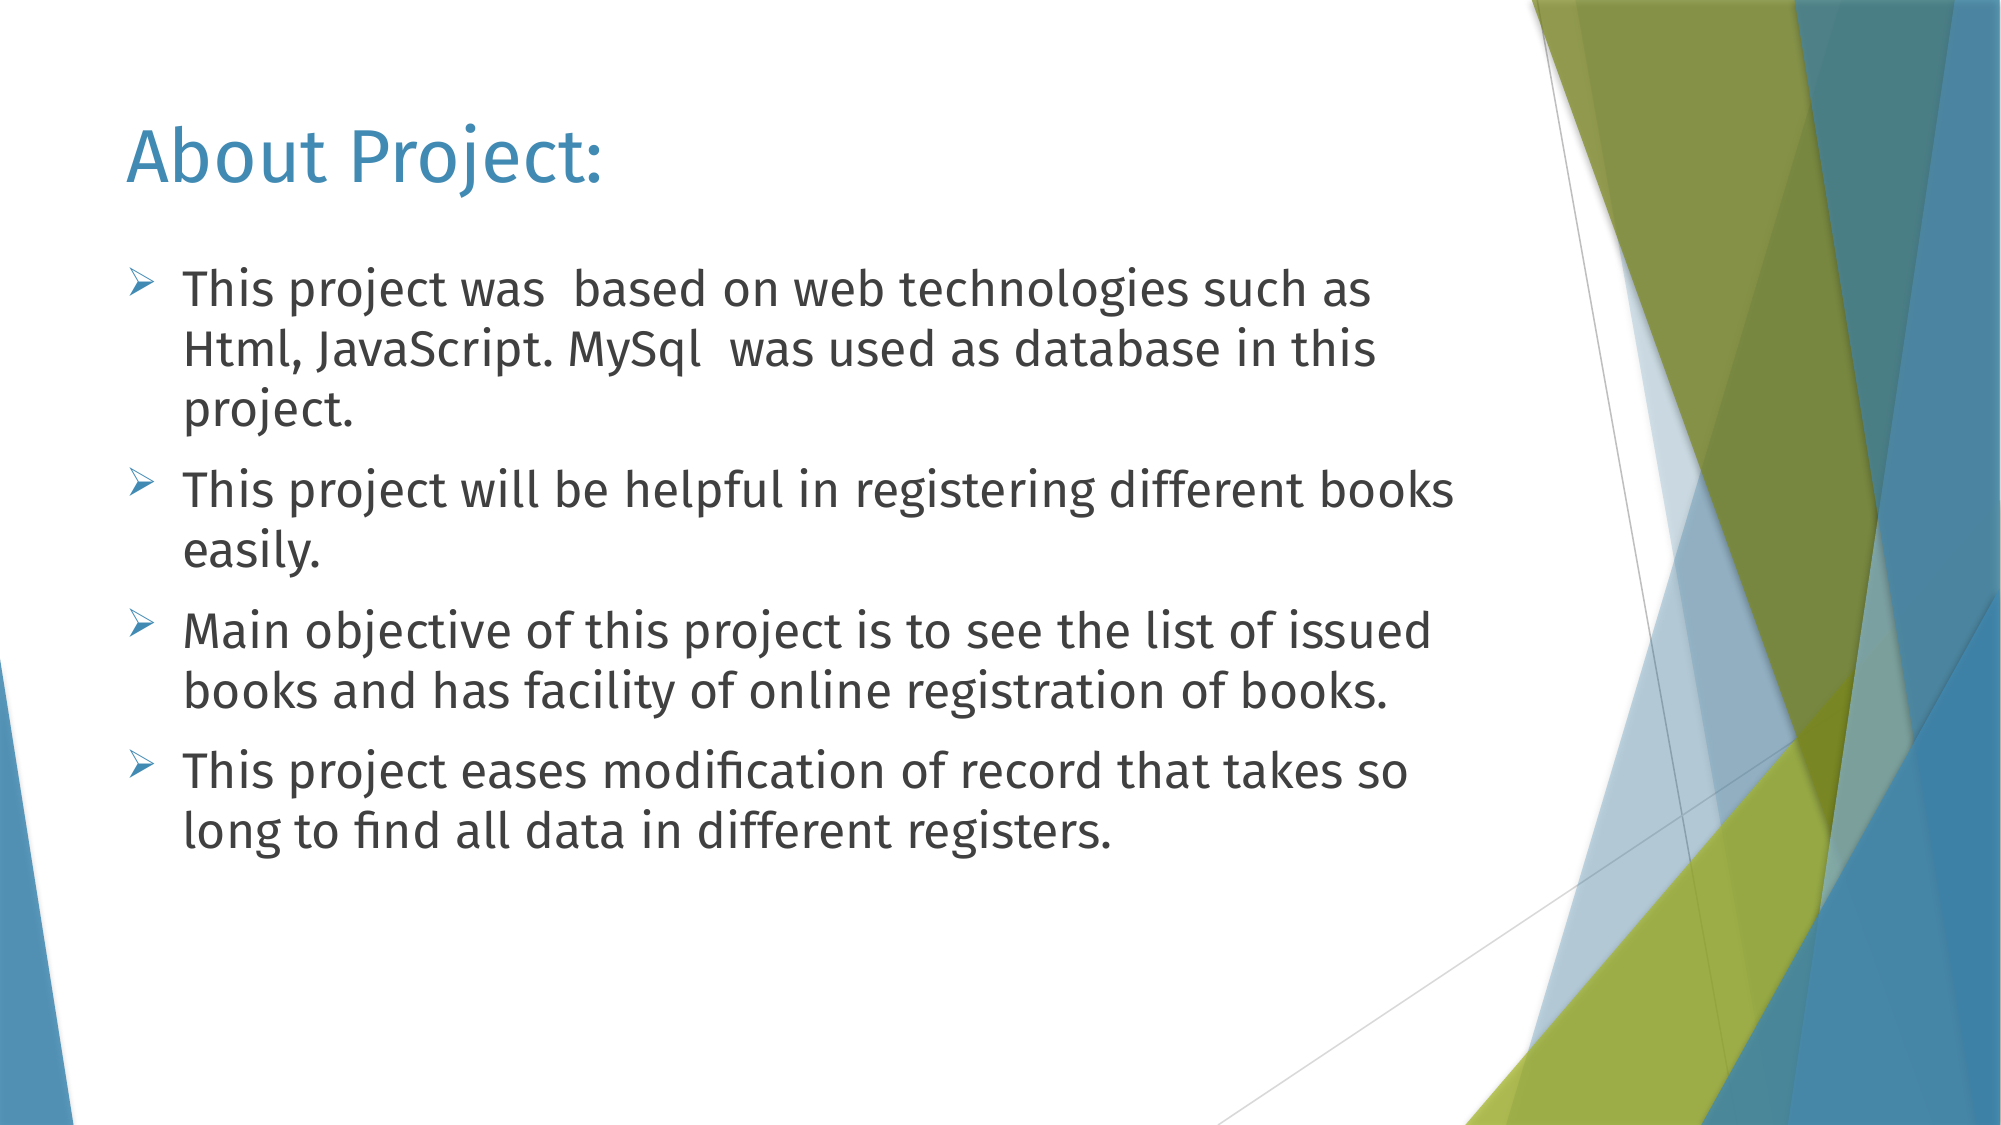

# About Project:
This project was  based on web technologies such as Html, JavaScript. MySql  was used as database in this project.
This project will be helpful in registering different books easily.
Main objective of this project is to see the list of issued books and has facility of online registration of books.
This project eases modification of record that takes so long to find all data in different registers.